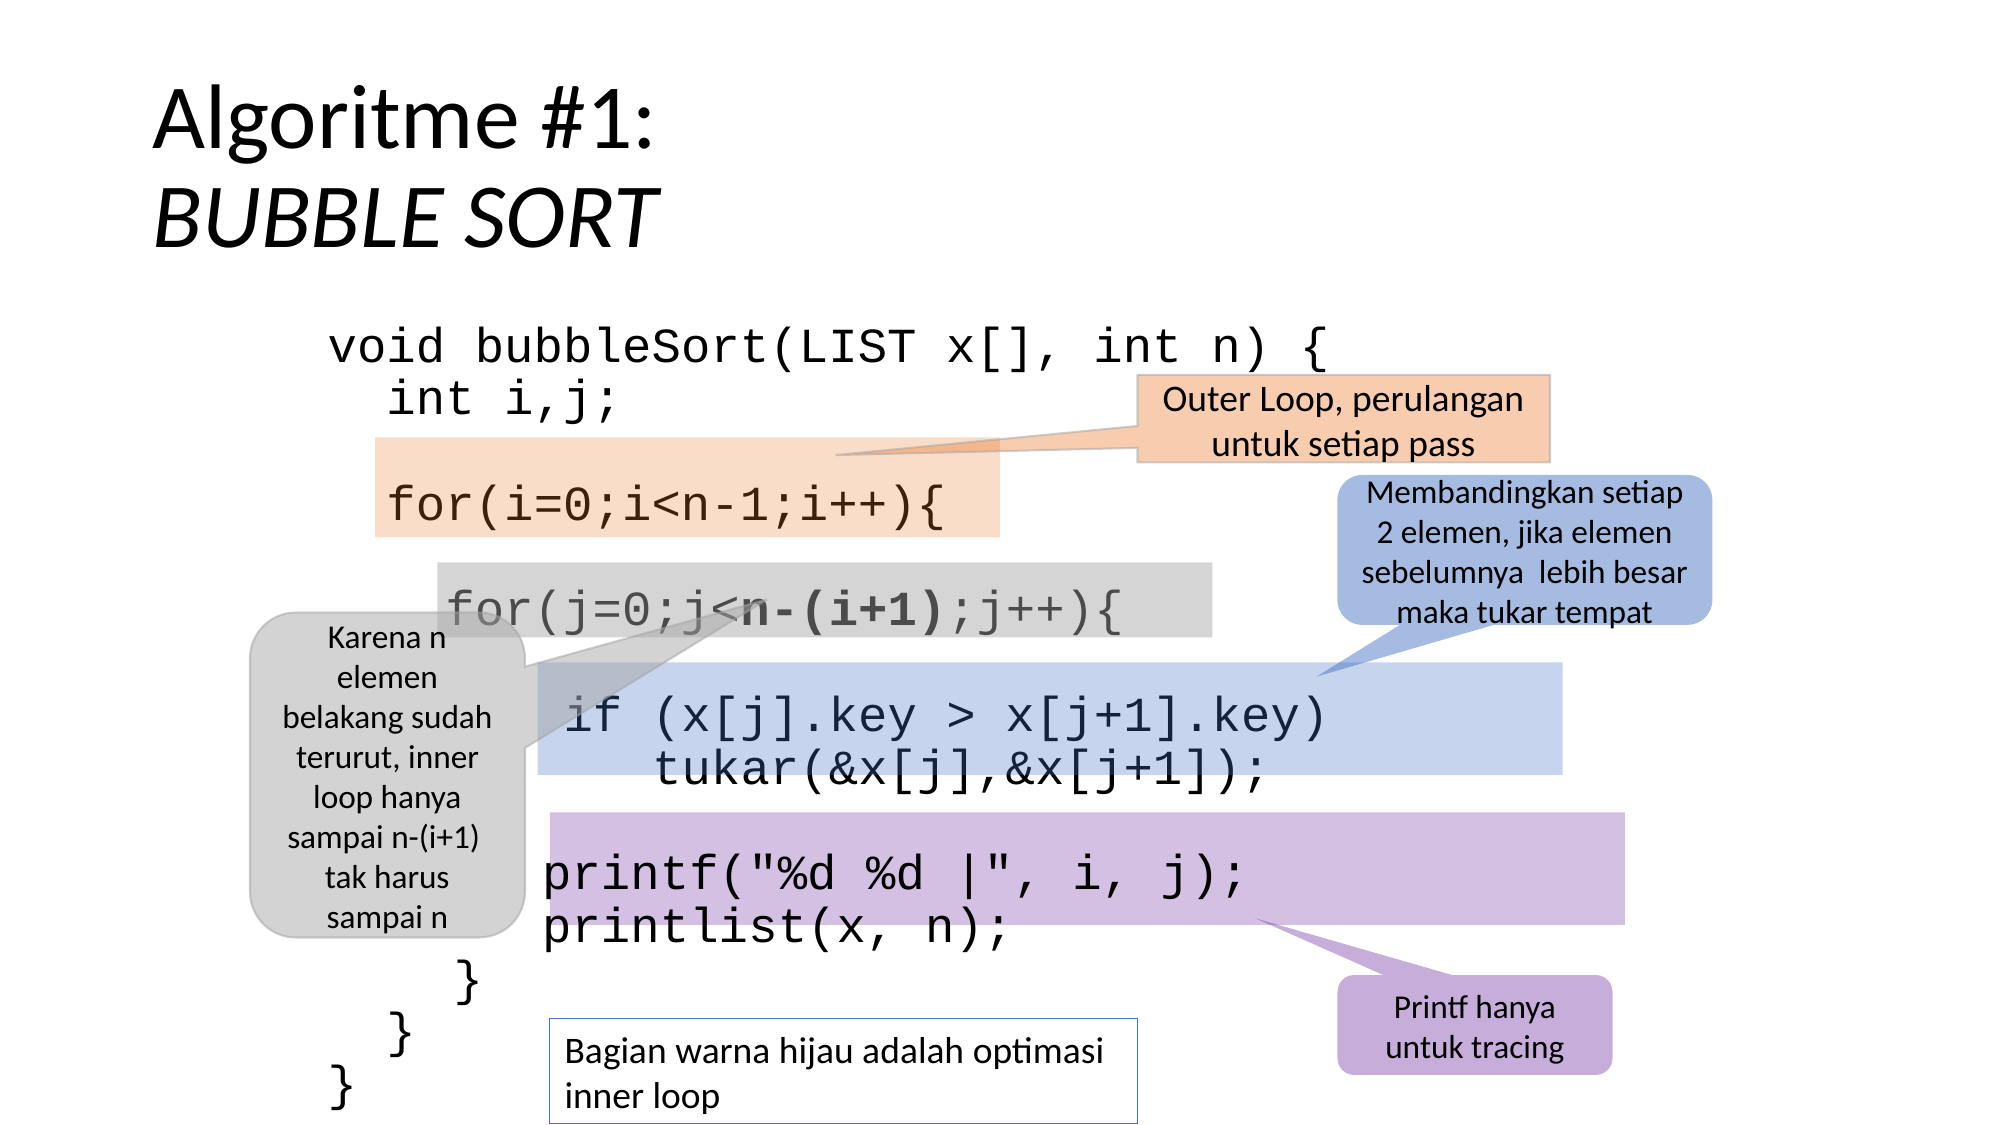

# Algoritme #1: BUBBLE SORT
void bubbleSort(LIST x[], int n) {
  int i,j;

  for(i=0;i<n-1;i++){

    for(j=0;j<n-(i+1);j++){

        if (x[j].key > x[j+1].key)
           tukar(&x[j],&x[j+1]);

	   printf("%d %d |", i, j);
	   printlist(x, n);
	}
  }
}
Outer Loop, perulangan untuk setiap pass

Membandingkan setiap 2 elemen, jika elemen sebelumnya  lebih besar maka tukar tempat

Karena n elemen belakang sudah terurut, inner loop hanya sampai n-(i+1)  tak harus sampai n

Printf hanya untuk tracing
Bagian warna hijau adalah optimasi inner loop